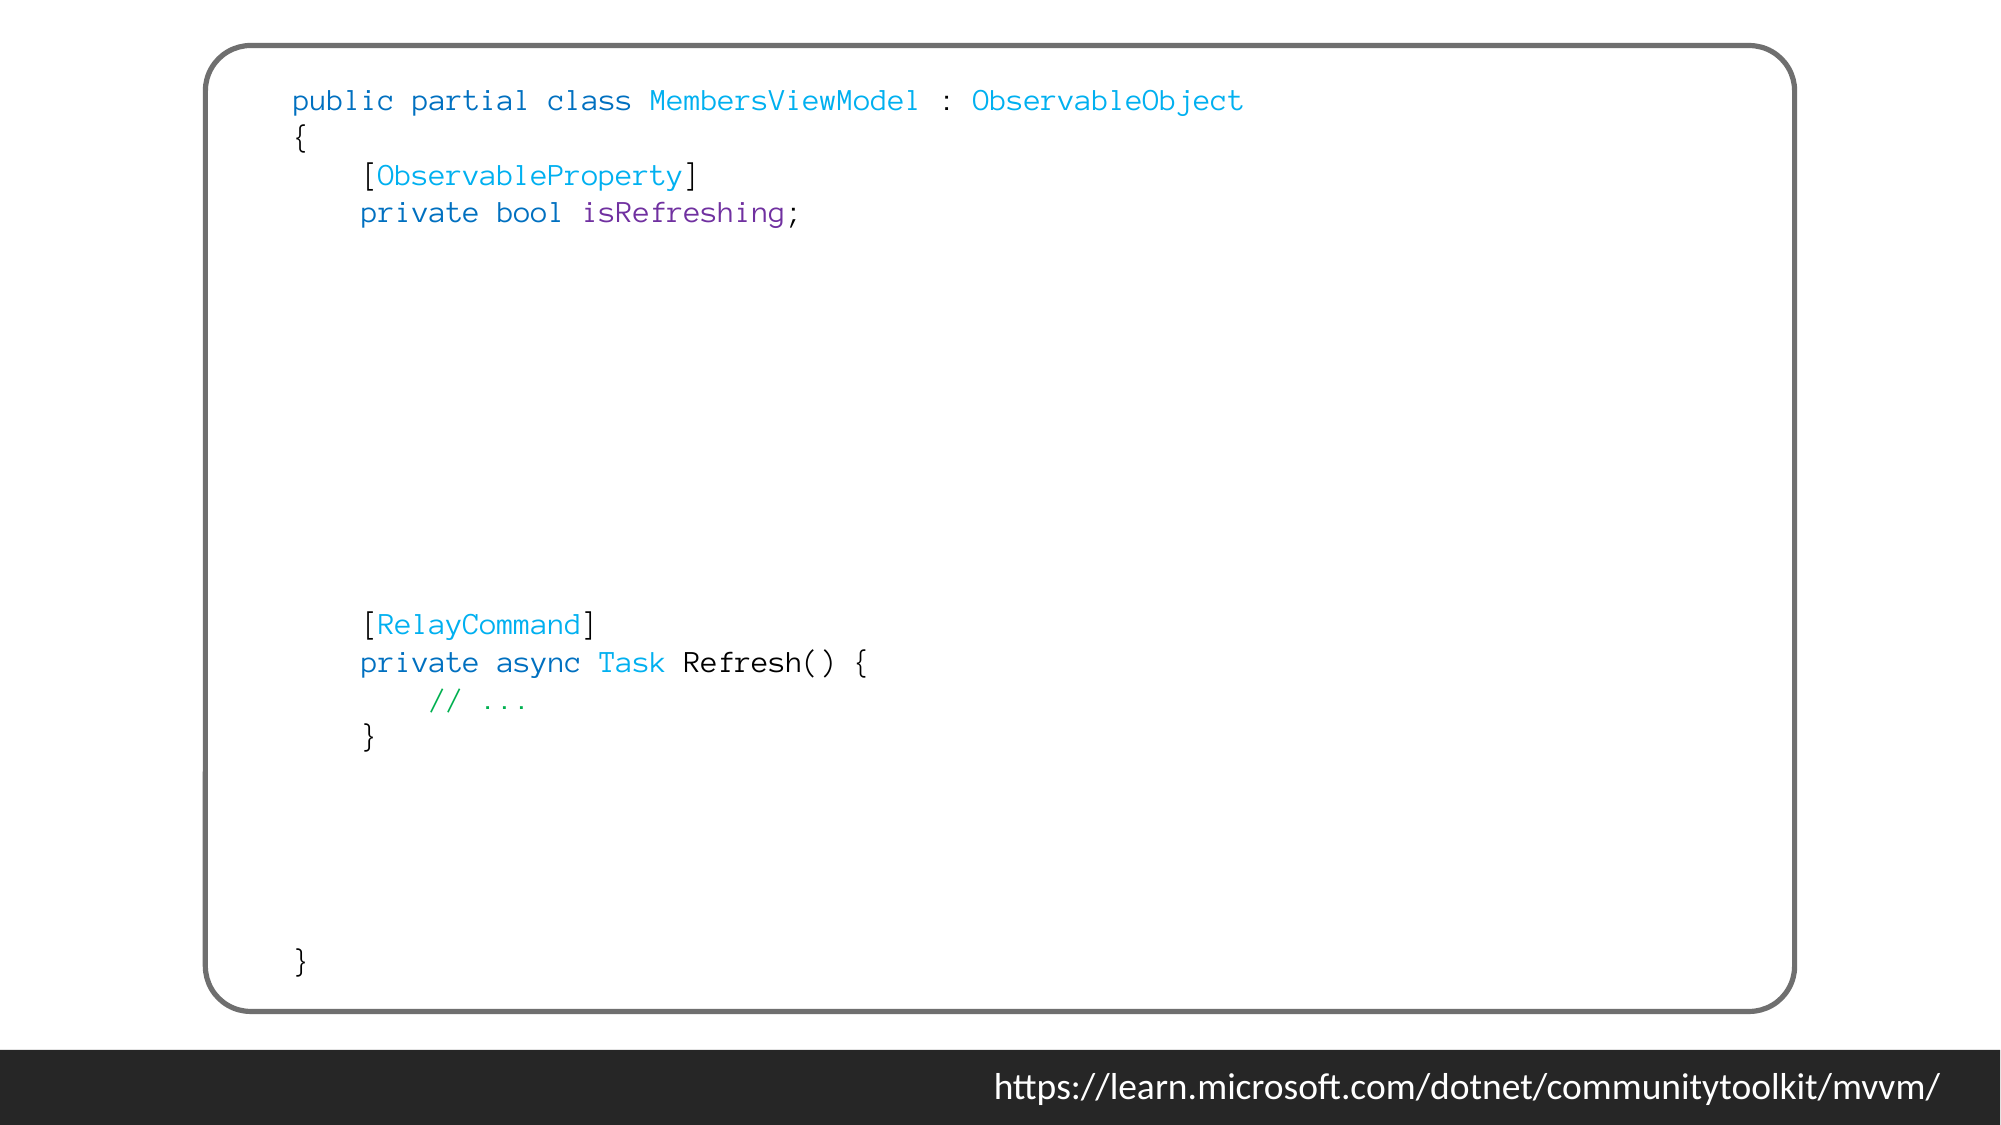

public partial class MembersViewModel : ObservableObject
{
    [ObservableProperty]
    private bool isRefreshing;

    [RelayCommand]
    private async Task Refresh() {
        // ...
    }

}
Permanent Tunnels
https://learn.microsoft.com/dotnet/communitytoolkit/mvvm/